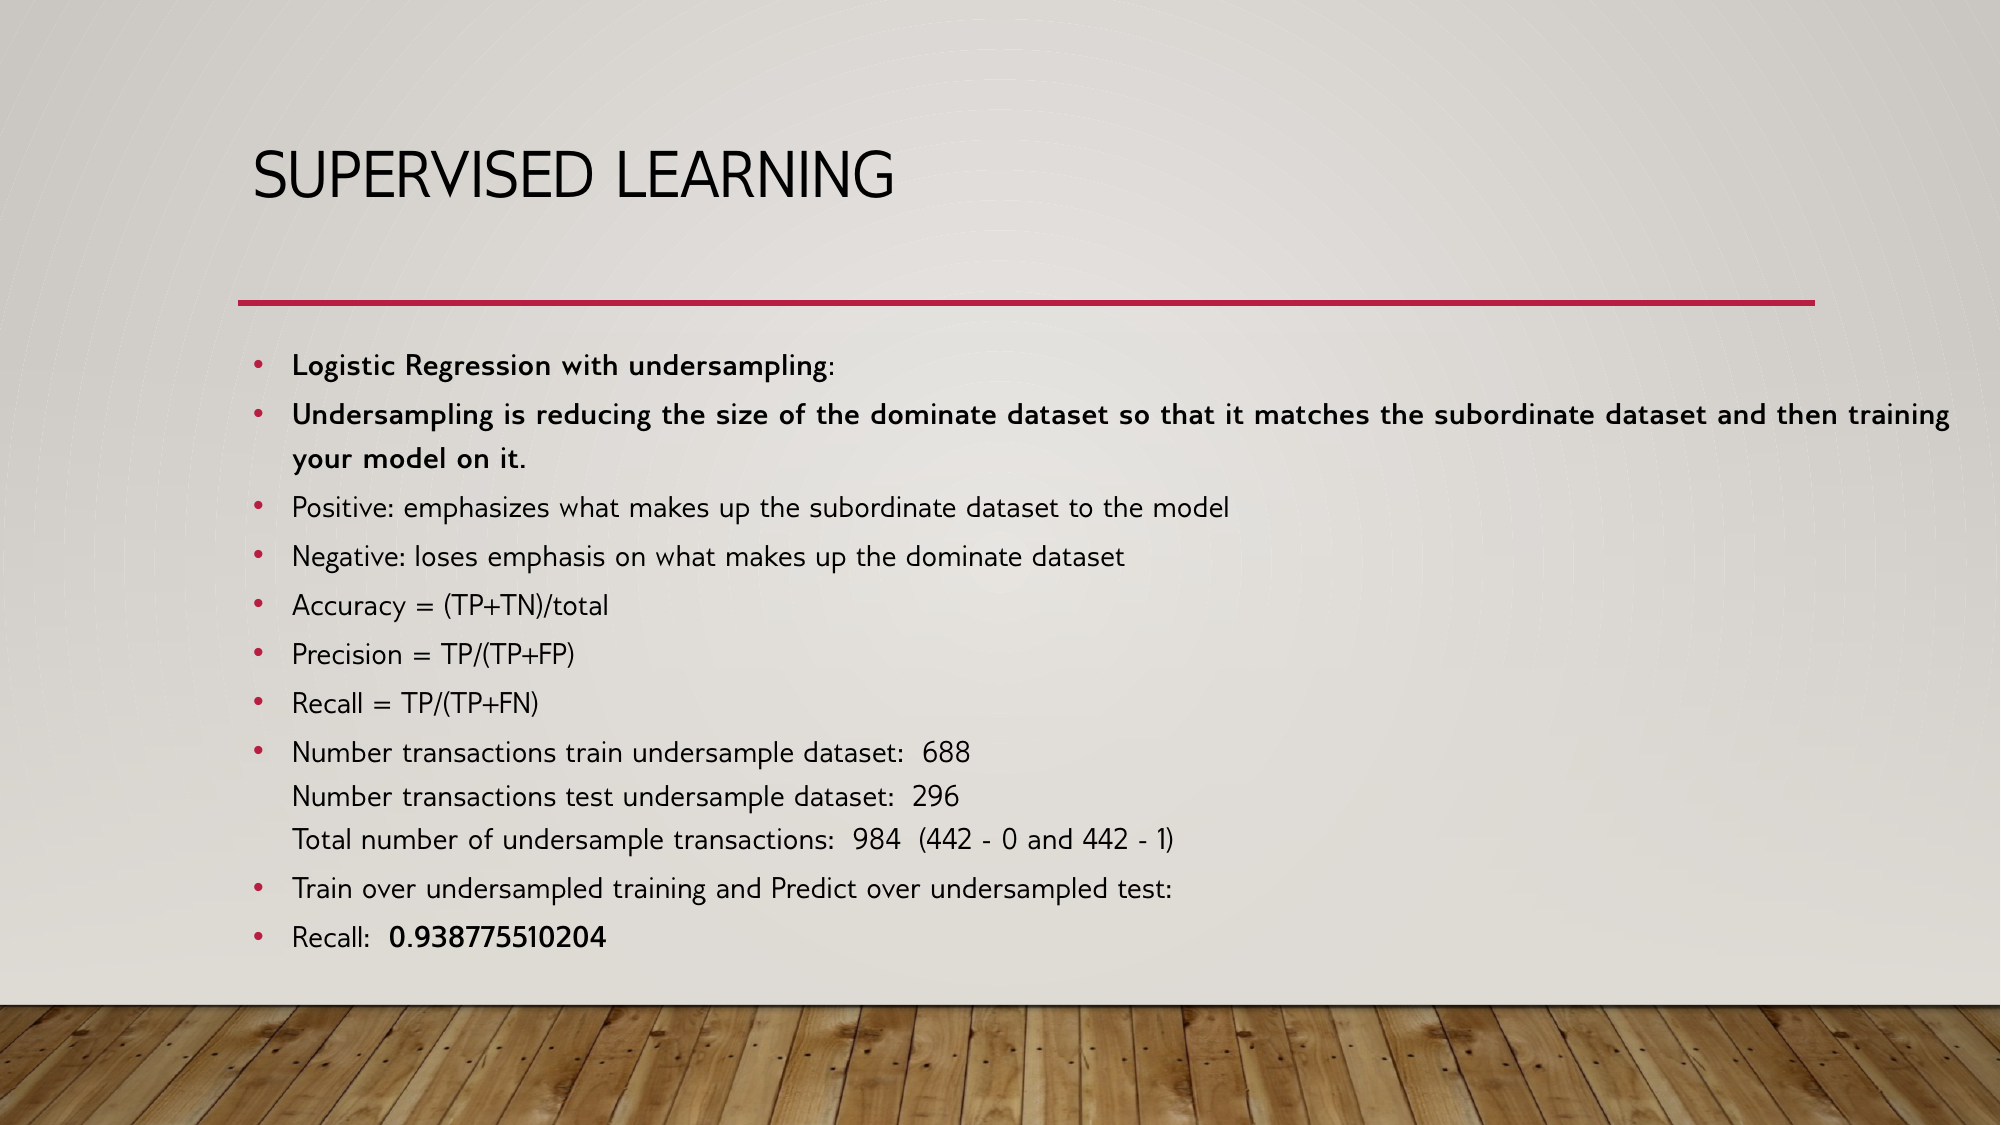

# Supervised Learning
Logistic Regression with undersampling:
Undersampling is reducing the size of the dominate dataset so that it matches the subordinate dataset and then training your model on it.
Positive: emphasizes what makes up the subordinate dataset to the model
Negative: loses emphasis on what makes up the dominate dataset
Accuracy = (TP+TN)/total
Precision = TP/(TP+FP)
Recall = TP/(TP+FN)
Number transactions train undersample dataset:  688
Number transactions test undersample dataset:  296
Total number of undersample transactions:  984  (442 - 0 and 442 - 1)
Train over undersampled training and Predict over undersampled test:
Recall:  0.938775510204